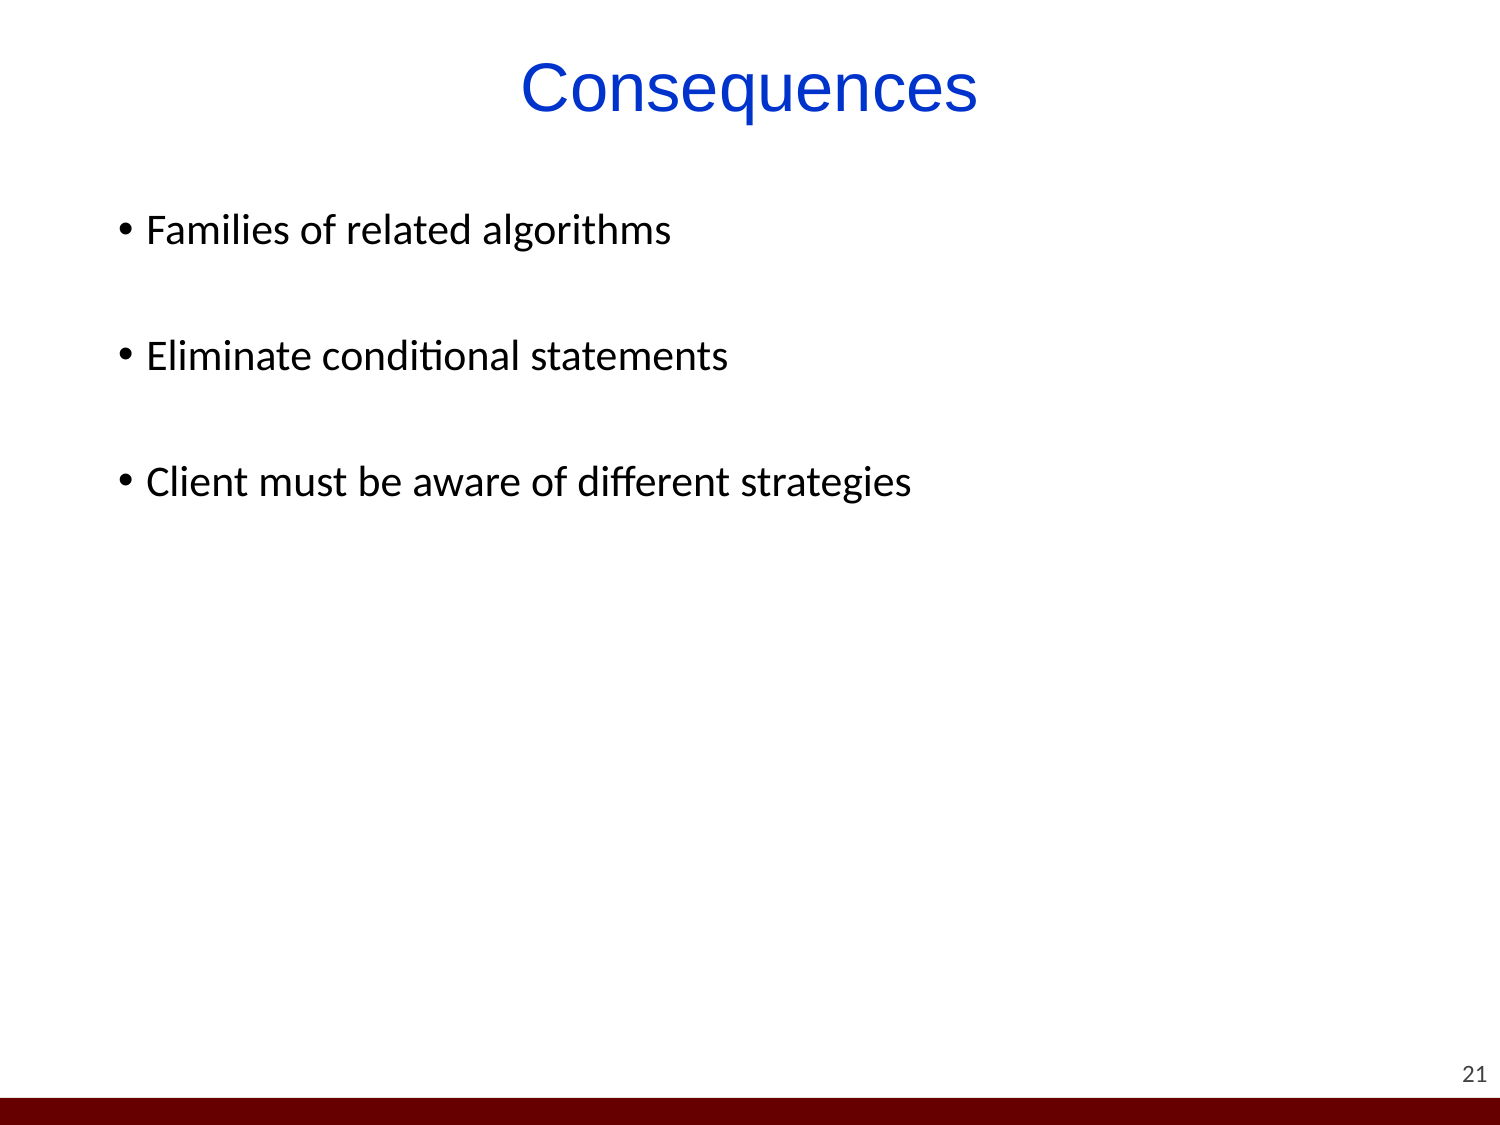

# Consequences
Families of related algorithms

Eliminate conditional statements

Client must be aware of different strategies